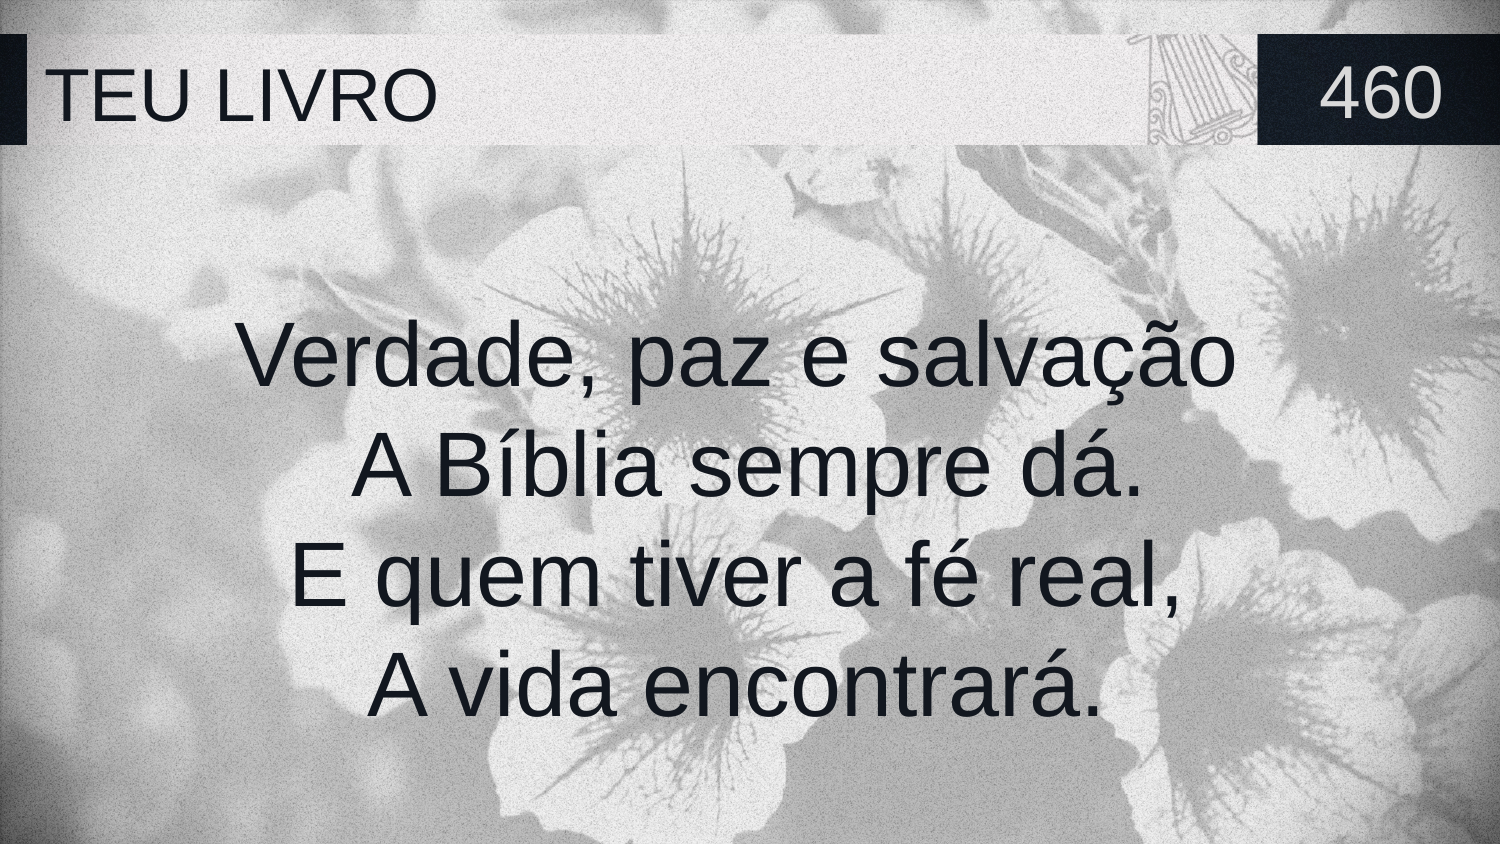

# TEU LIVRO
460
Verdade, paz e salvação
A Bíblia sempre dá.
E quem tiver a fé real,
A vida encontrará.